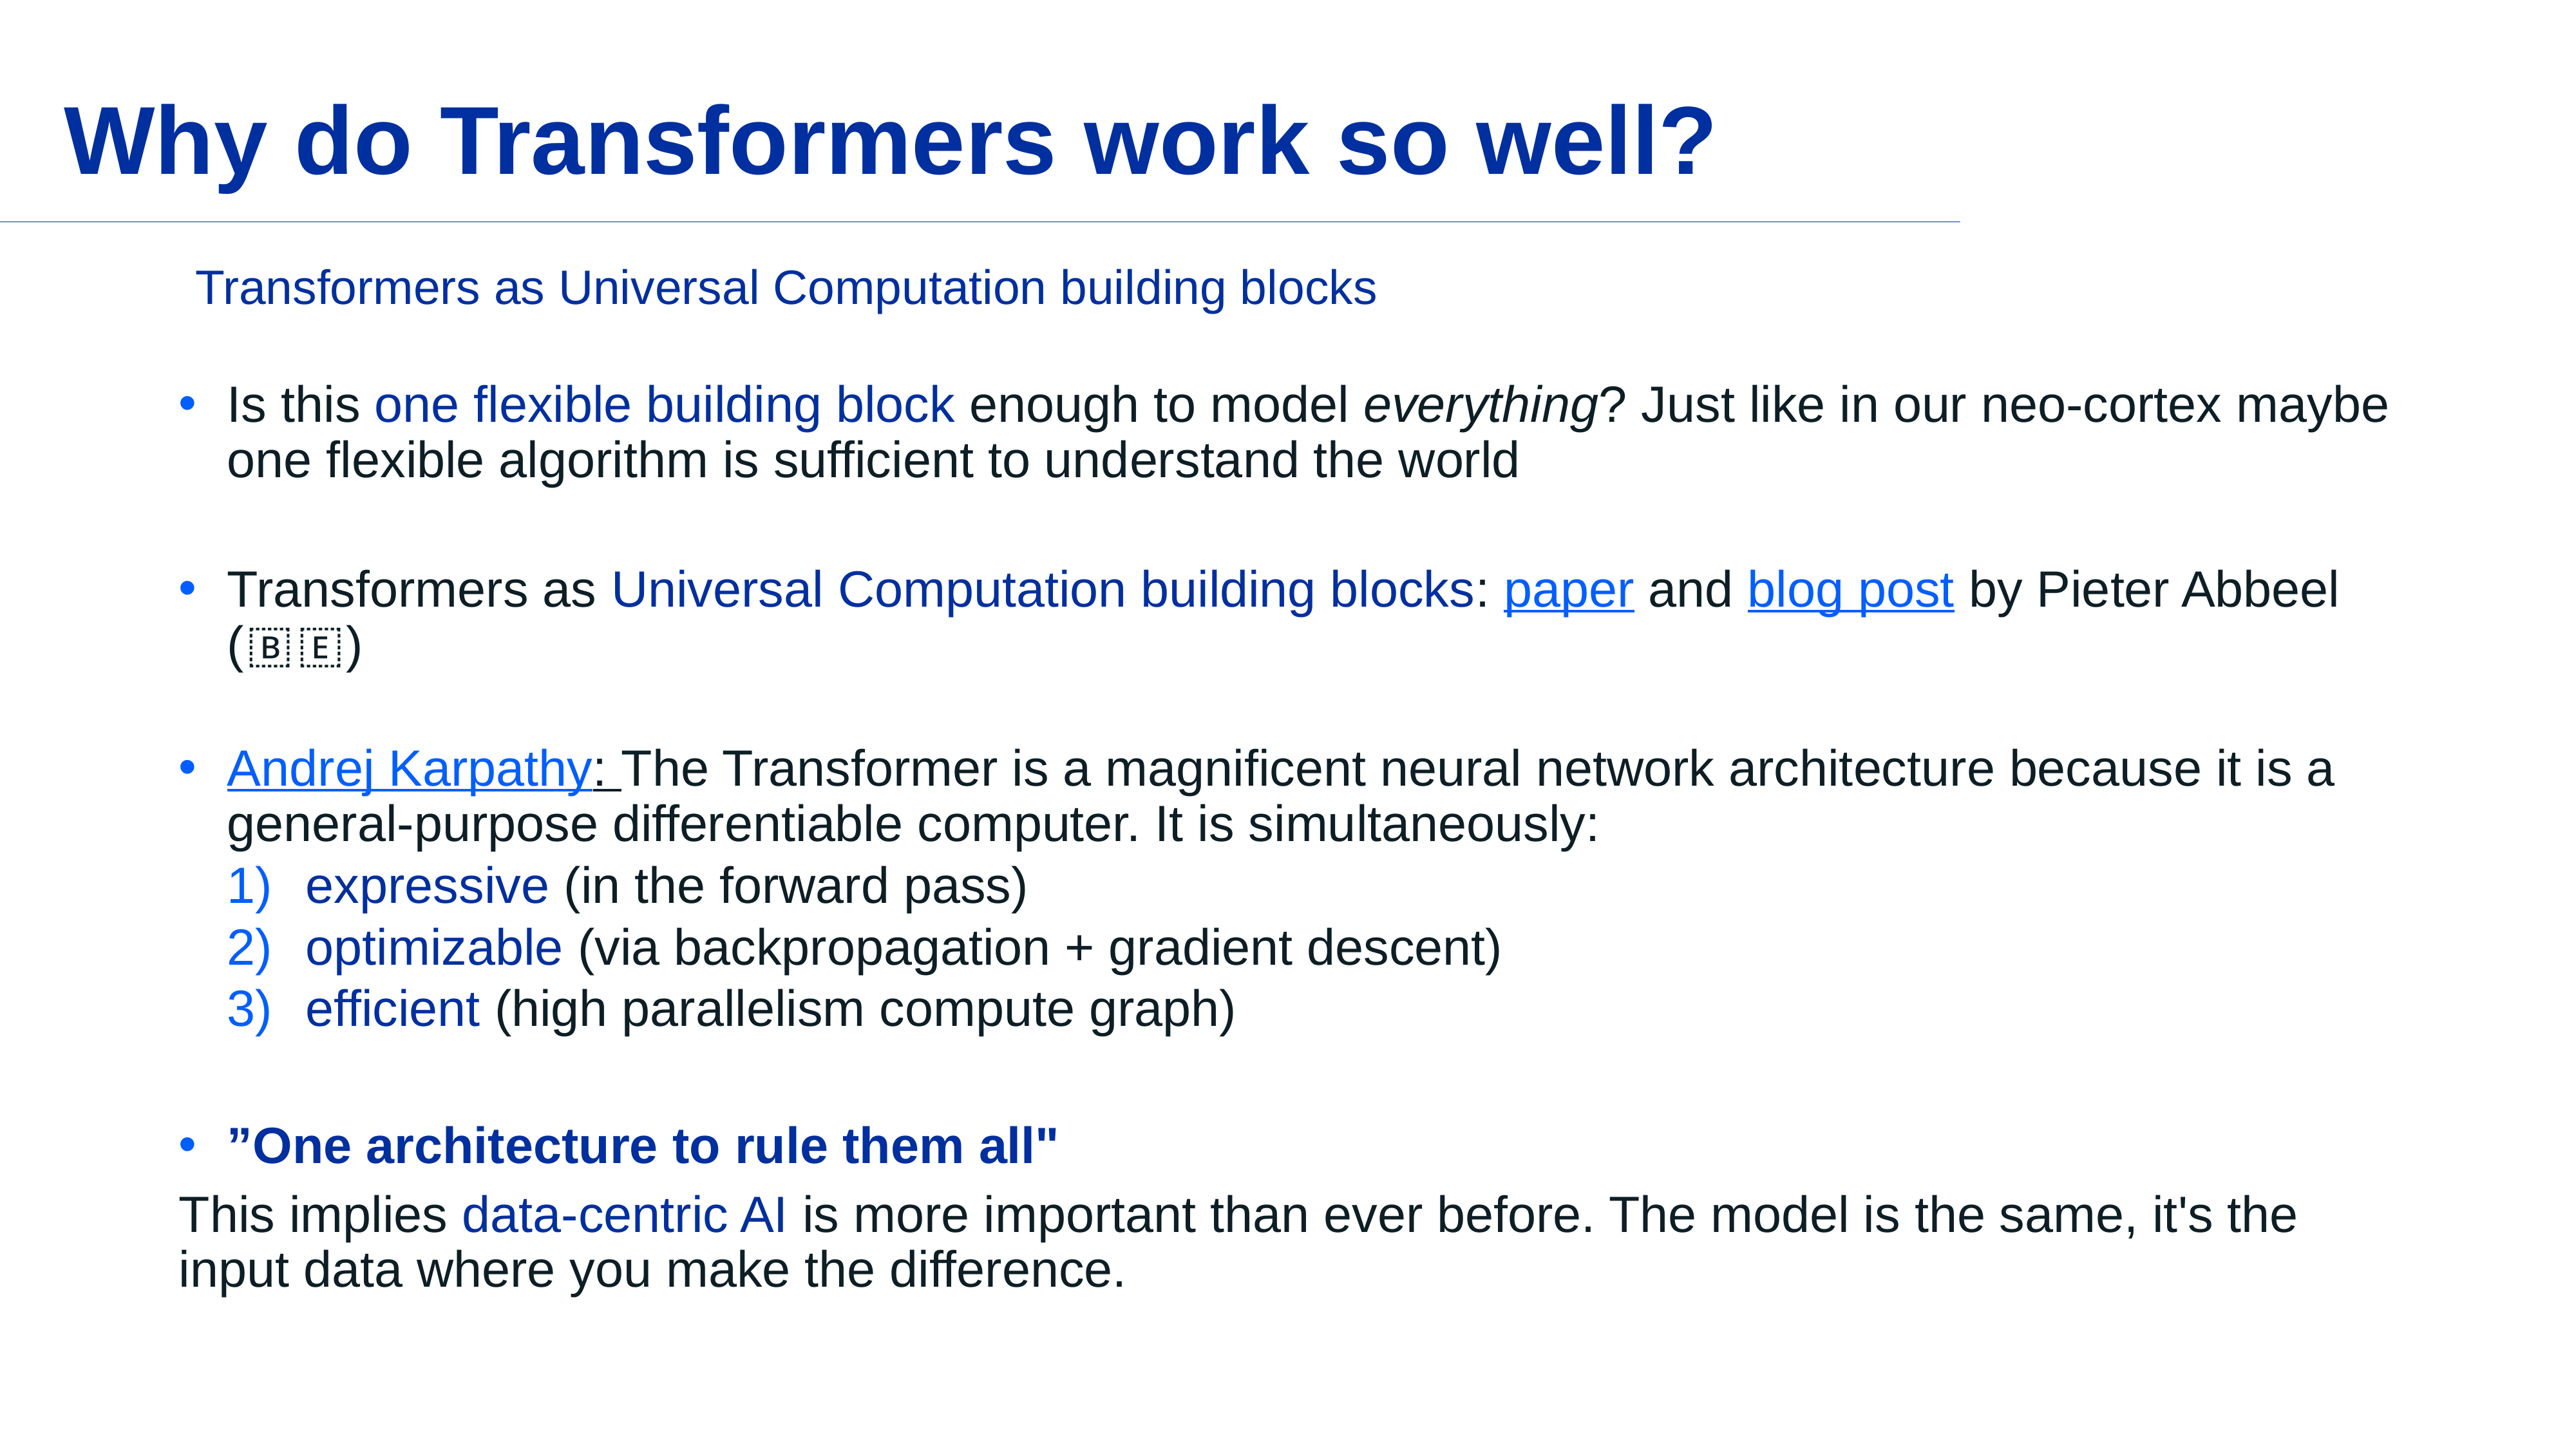

# Why do Transformers work so well?
Transformers as Universal Computation building blocks
Is this one flexible building block enough to model everything? Just like in our neo-cortex maybe one flexible algorithm is sufficient to understand the world
Transformers as Universal Computation building blocks: paper and blog post by Pieter Abbeel (🇧🇪)
Andrej Karpathy: The Transformer is a magnificent neural network architecture because it is a general-purpose differentiable computer. It is simultaneously:
expressive (in the forward pass)
optimizable (via backpropagation + gradient descent)
efficient (high parallelism compute graph)

”One architecture to rule them all"
This implies data-centric AI is more important than ever before. The model is the same, it's the input data where you make the difference.